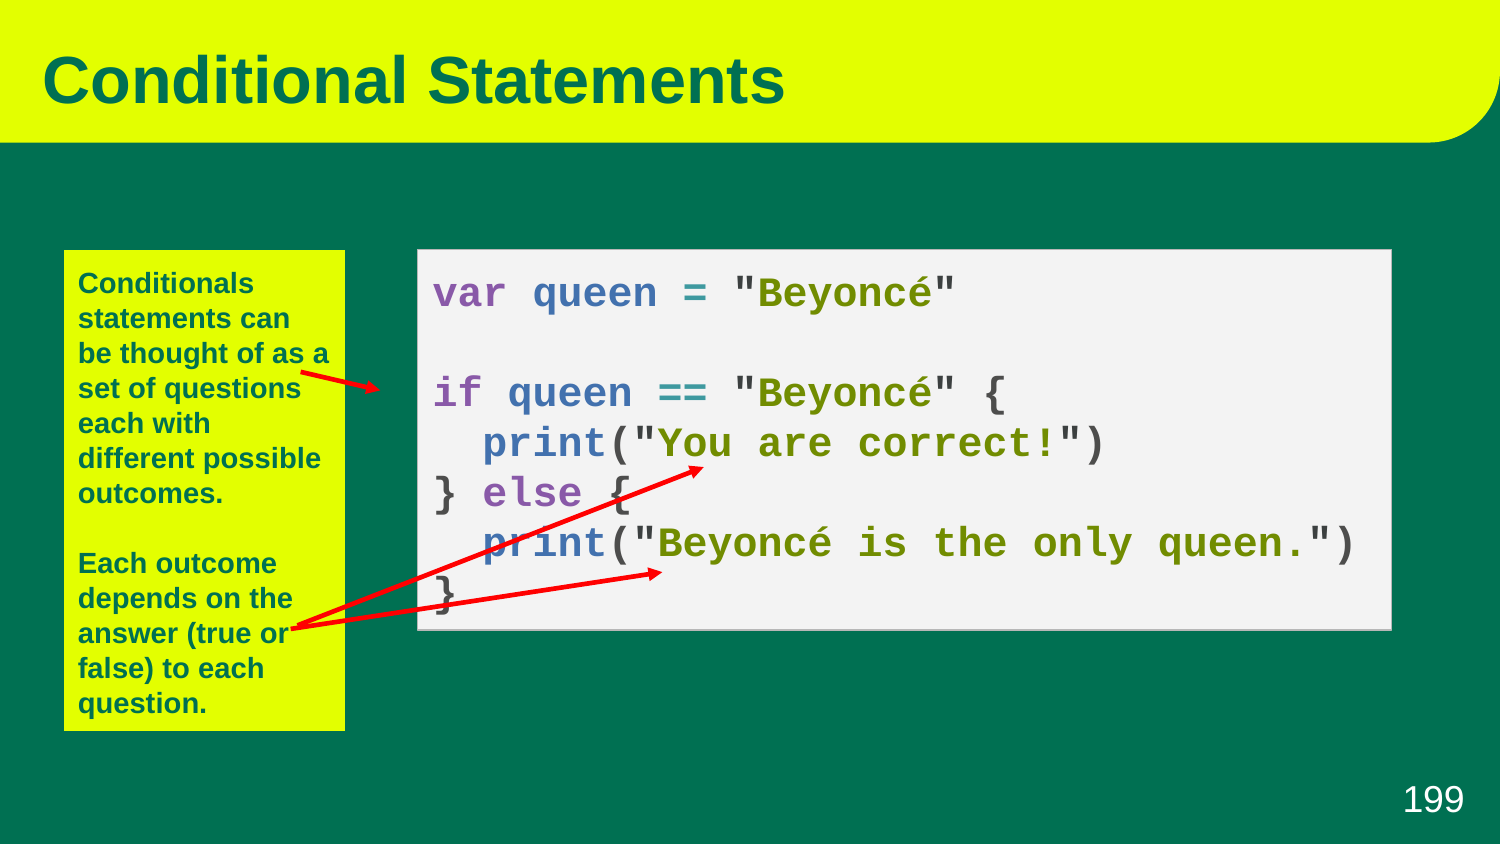

Conditional Statements
Conditionals statements can be thought of as a set of questions each with different possible outcomes.

Each outcome depends on the answer (true or false) to each question.

var queen = "Beyoncé"

if queen == "Beyoncé" {
  print("You are correct!")
} else {
  print("Beyoncé is the only queen.")
}
199